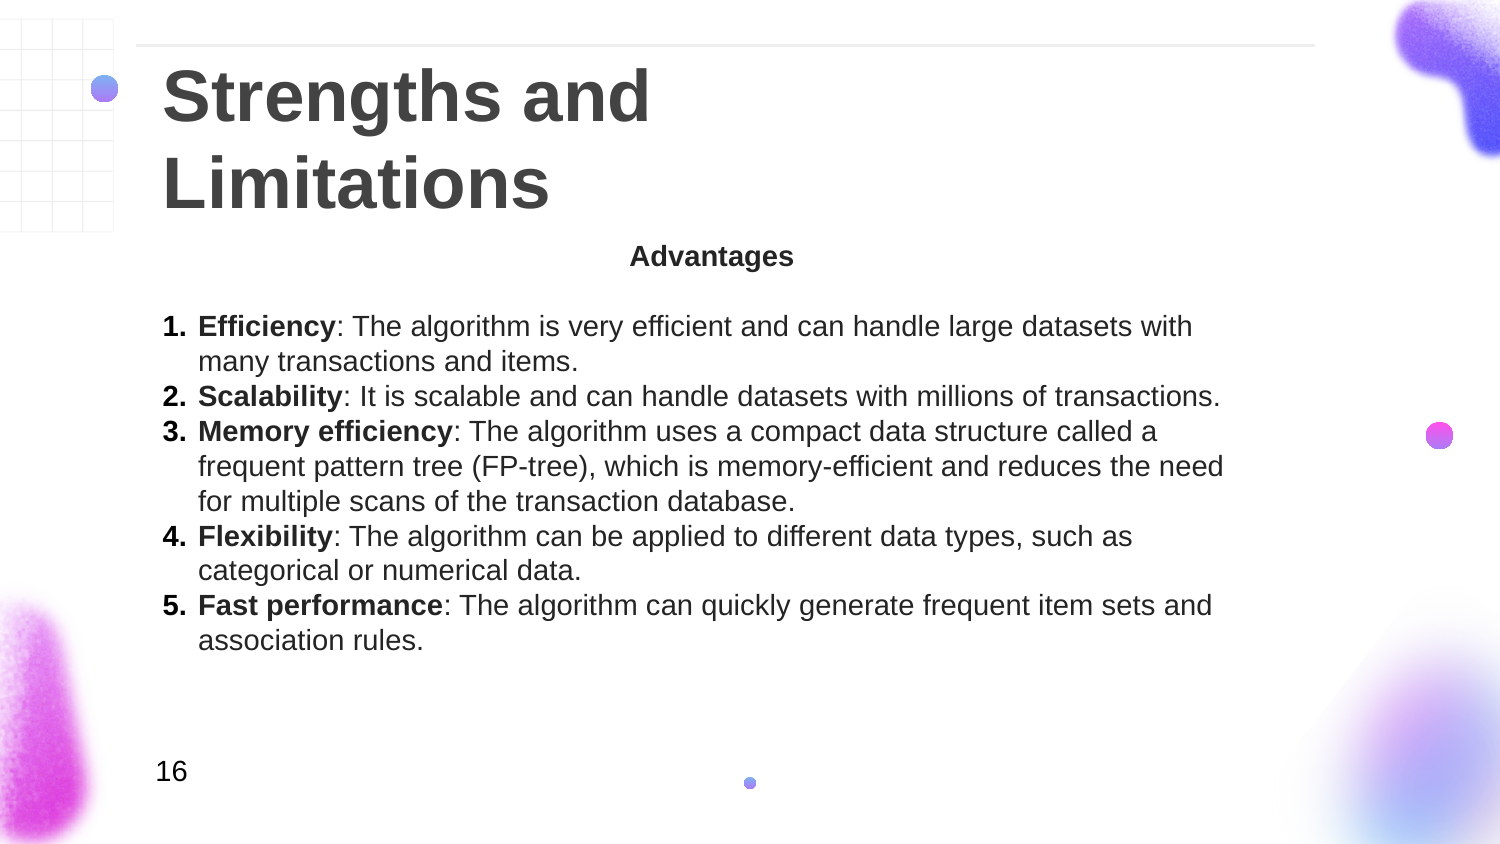

Strengths and Limitations
Advantages

Efficiency: The algorithm is very efficient and can handle large datasets with many transactions and items.
Scalability: It is scalable and can handle datasets with millions of transactions.
Memory efficiency: The algorithm uses a compact data structure called a frequent pattern tree (FP-tree), which is memory-efficient and reduces the need for multiple scans of the transaction database.
Flexibility: The algorithm can be applied to different data types, such as categorical or numerical data.
Fast performance: The algorithm can quickly generate frequent item sets and association rules.
16